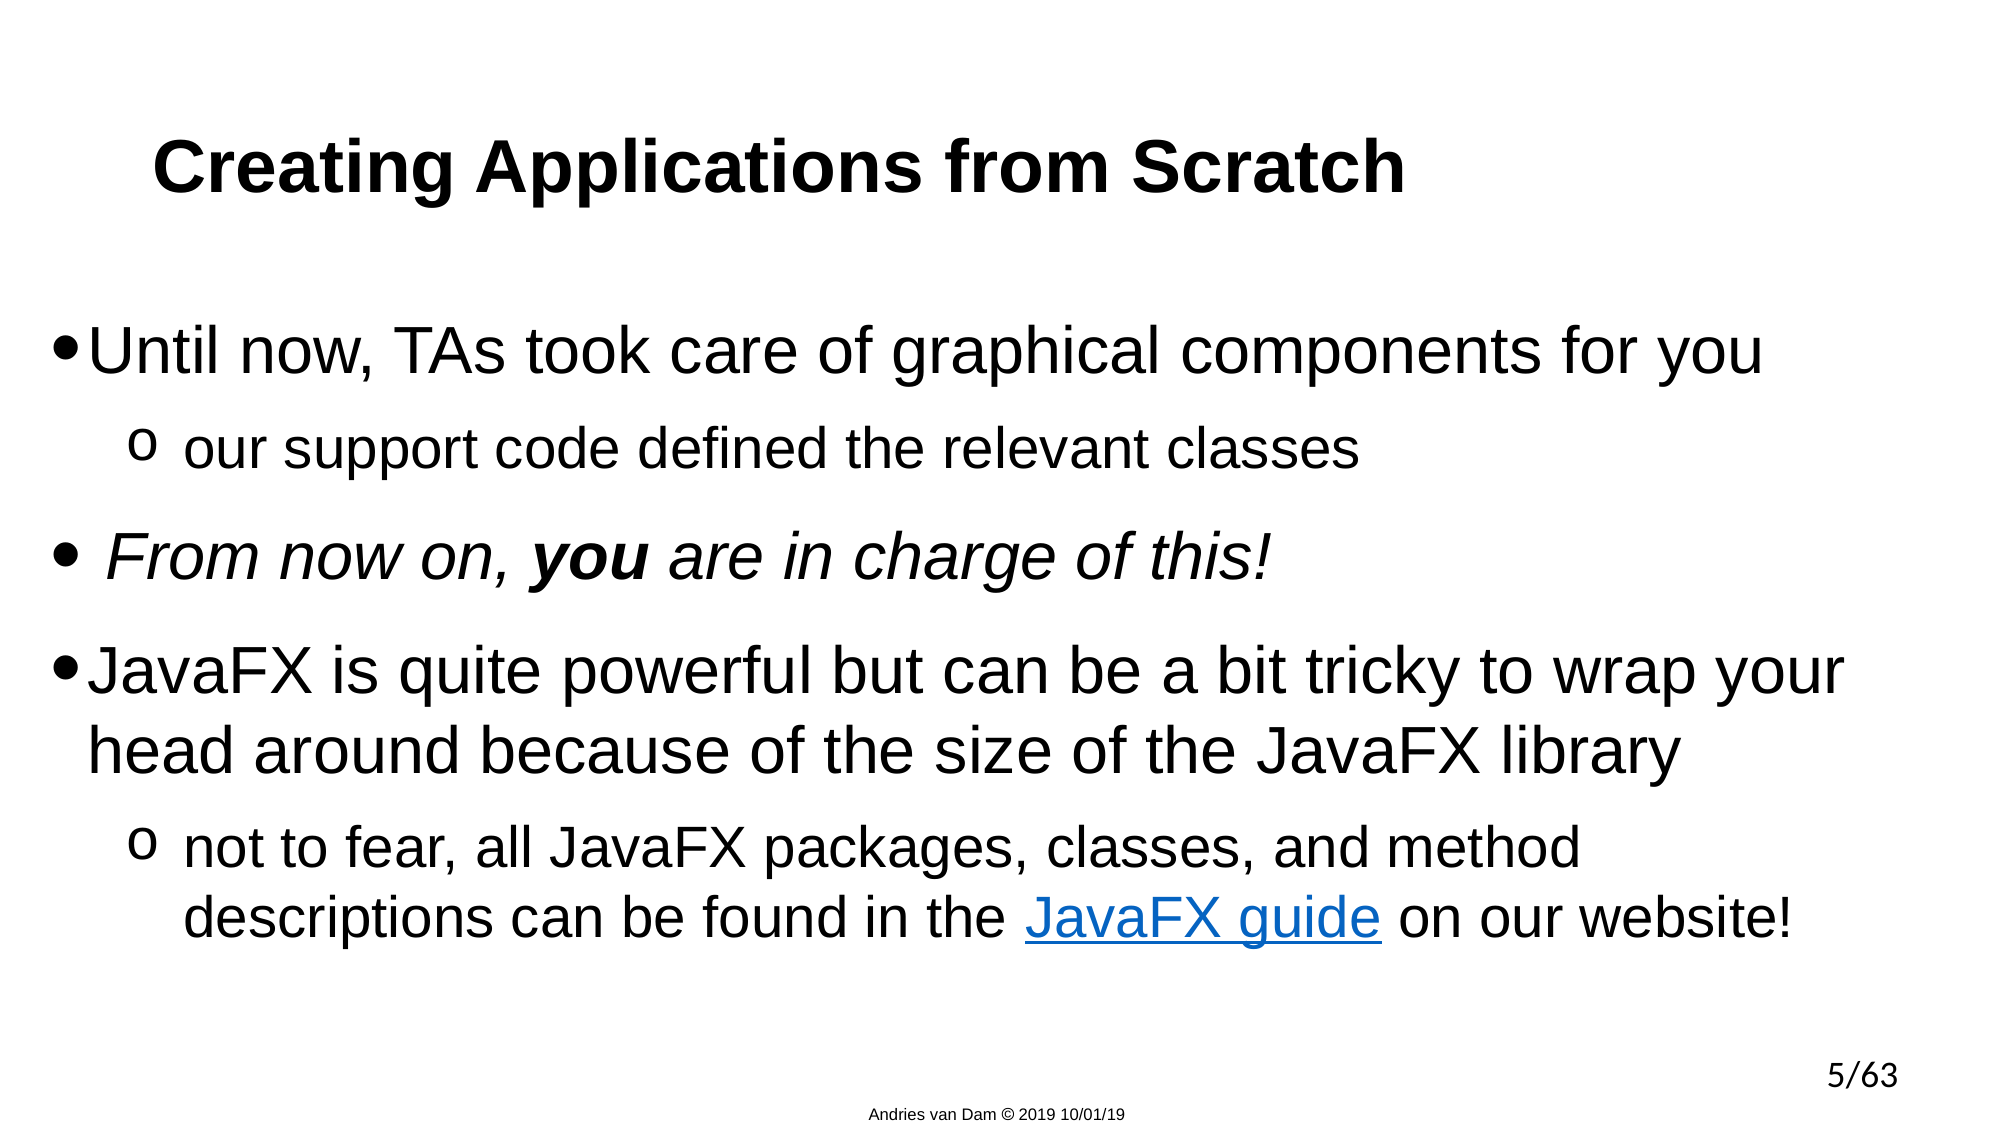

# Creating Applications from Scratch
Until now, TAs took care of graphical components for you
our support code defined the relevant classes
 From now on, you are in charge of this!
JavaFX is quite powerful but can be a bit tricky to wrap your head around because of the size of the JavaFX library
not to fear, all JavaFX packages, classes, and method descriptions can be found in the JavaFX guide on our website!